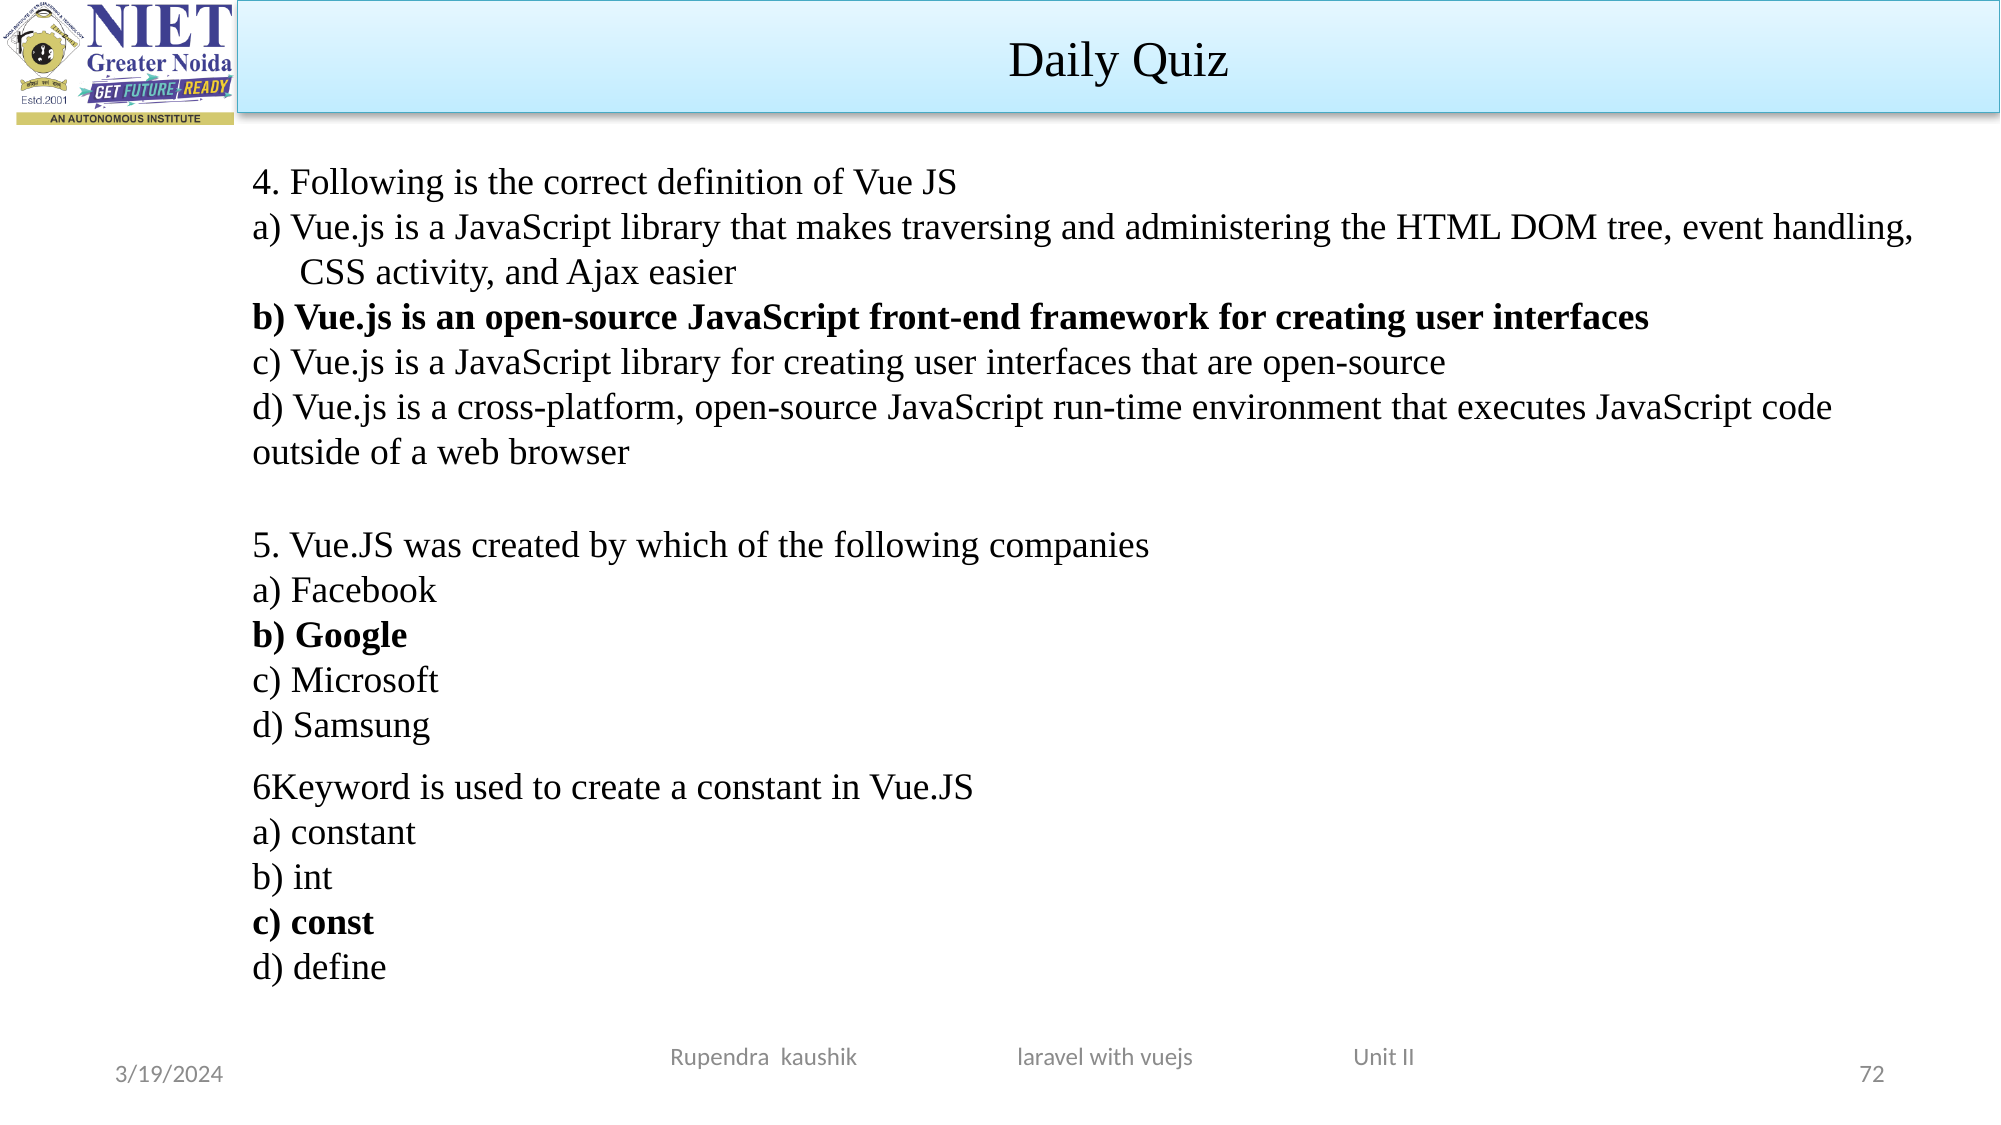

Daily Quiz
4. Following is the correct definition of Vue JS
a) Vue.js is a JavaScript library that makes traversing and administering the HTML DOM tree, event handling,      CSS activity, and Ajax easier
b) Vue.js is an open-source JavaScript front-end framework for creating user interfaces
c) Vue.js is a JavaScript library for creating user interfaces that are open-source
d) Vue.js is a cross-platform, open-source JavaScript run-time environment that executes JavaScript code outside of a web browser
5. Vue.JS was created by which of the following companies
a) Facebook
b) Google
c) Microsoft
d) Samsung
6Keyword is used to create a constant in Vue.JS
a) constant
b) int
c) const
d) define
Rupendra  kaushik                            laravel with vuejs                            Unit II
3/19/2024
72